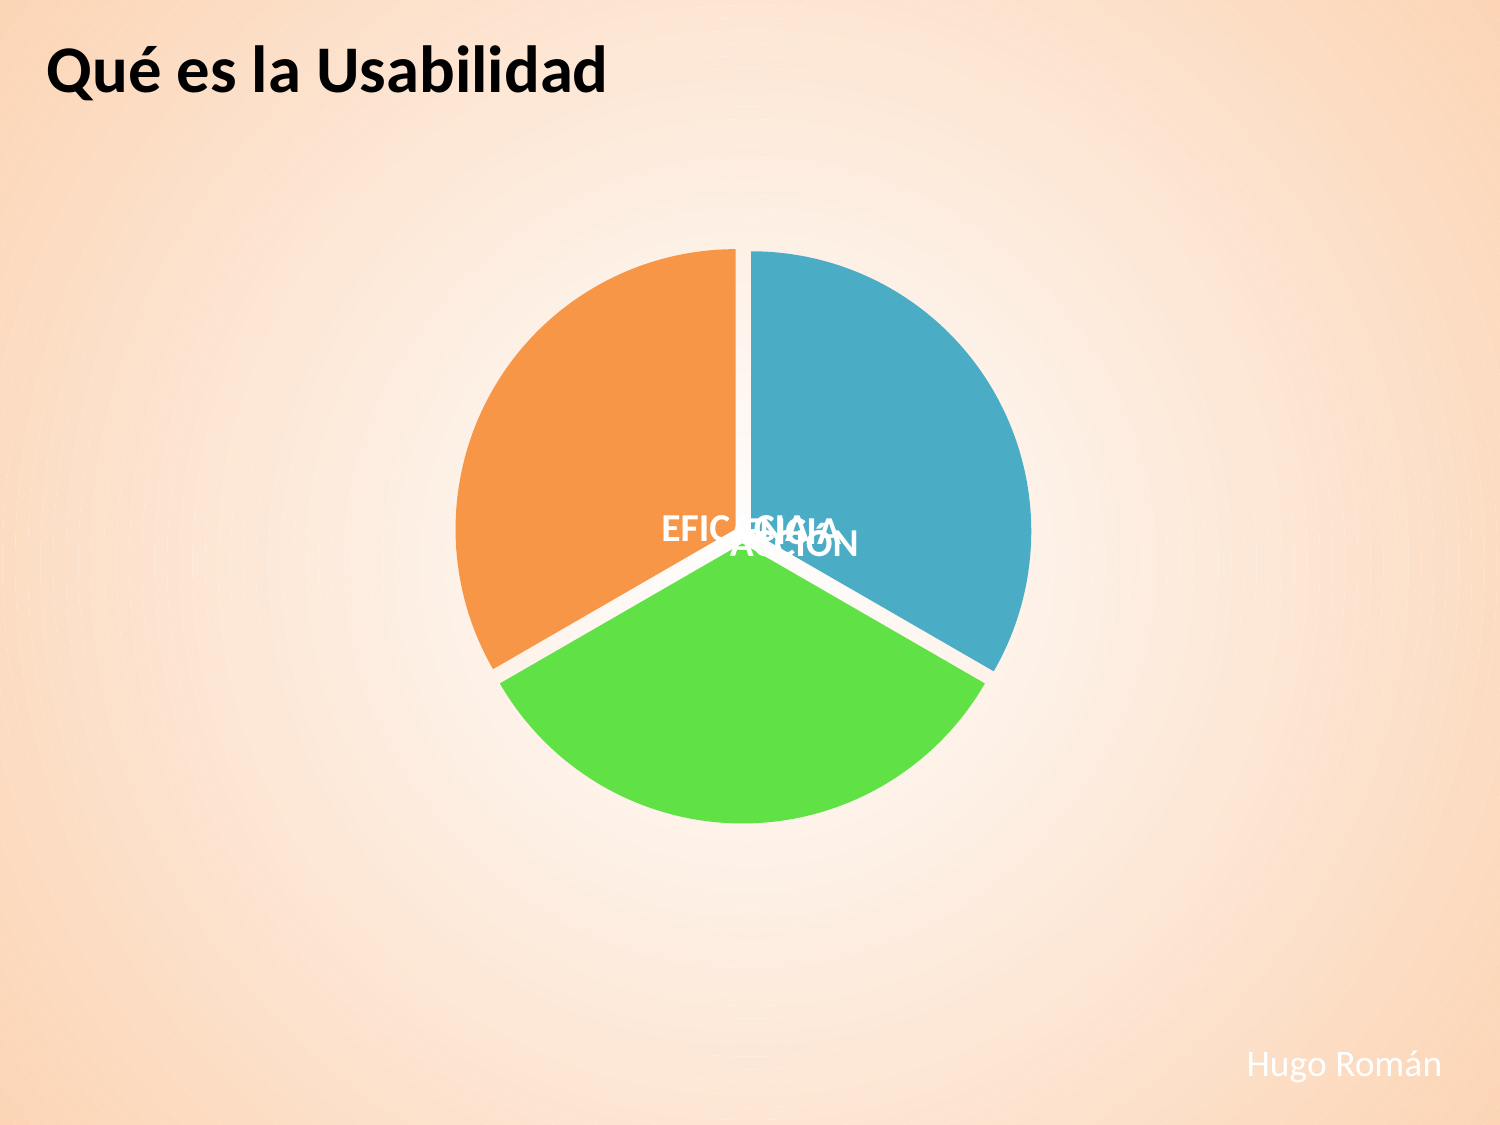

Qué es la Usabilidad
EFICIENCIA
SATISFACCIÓN
EFICACIA